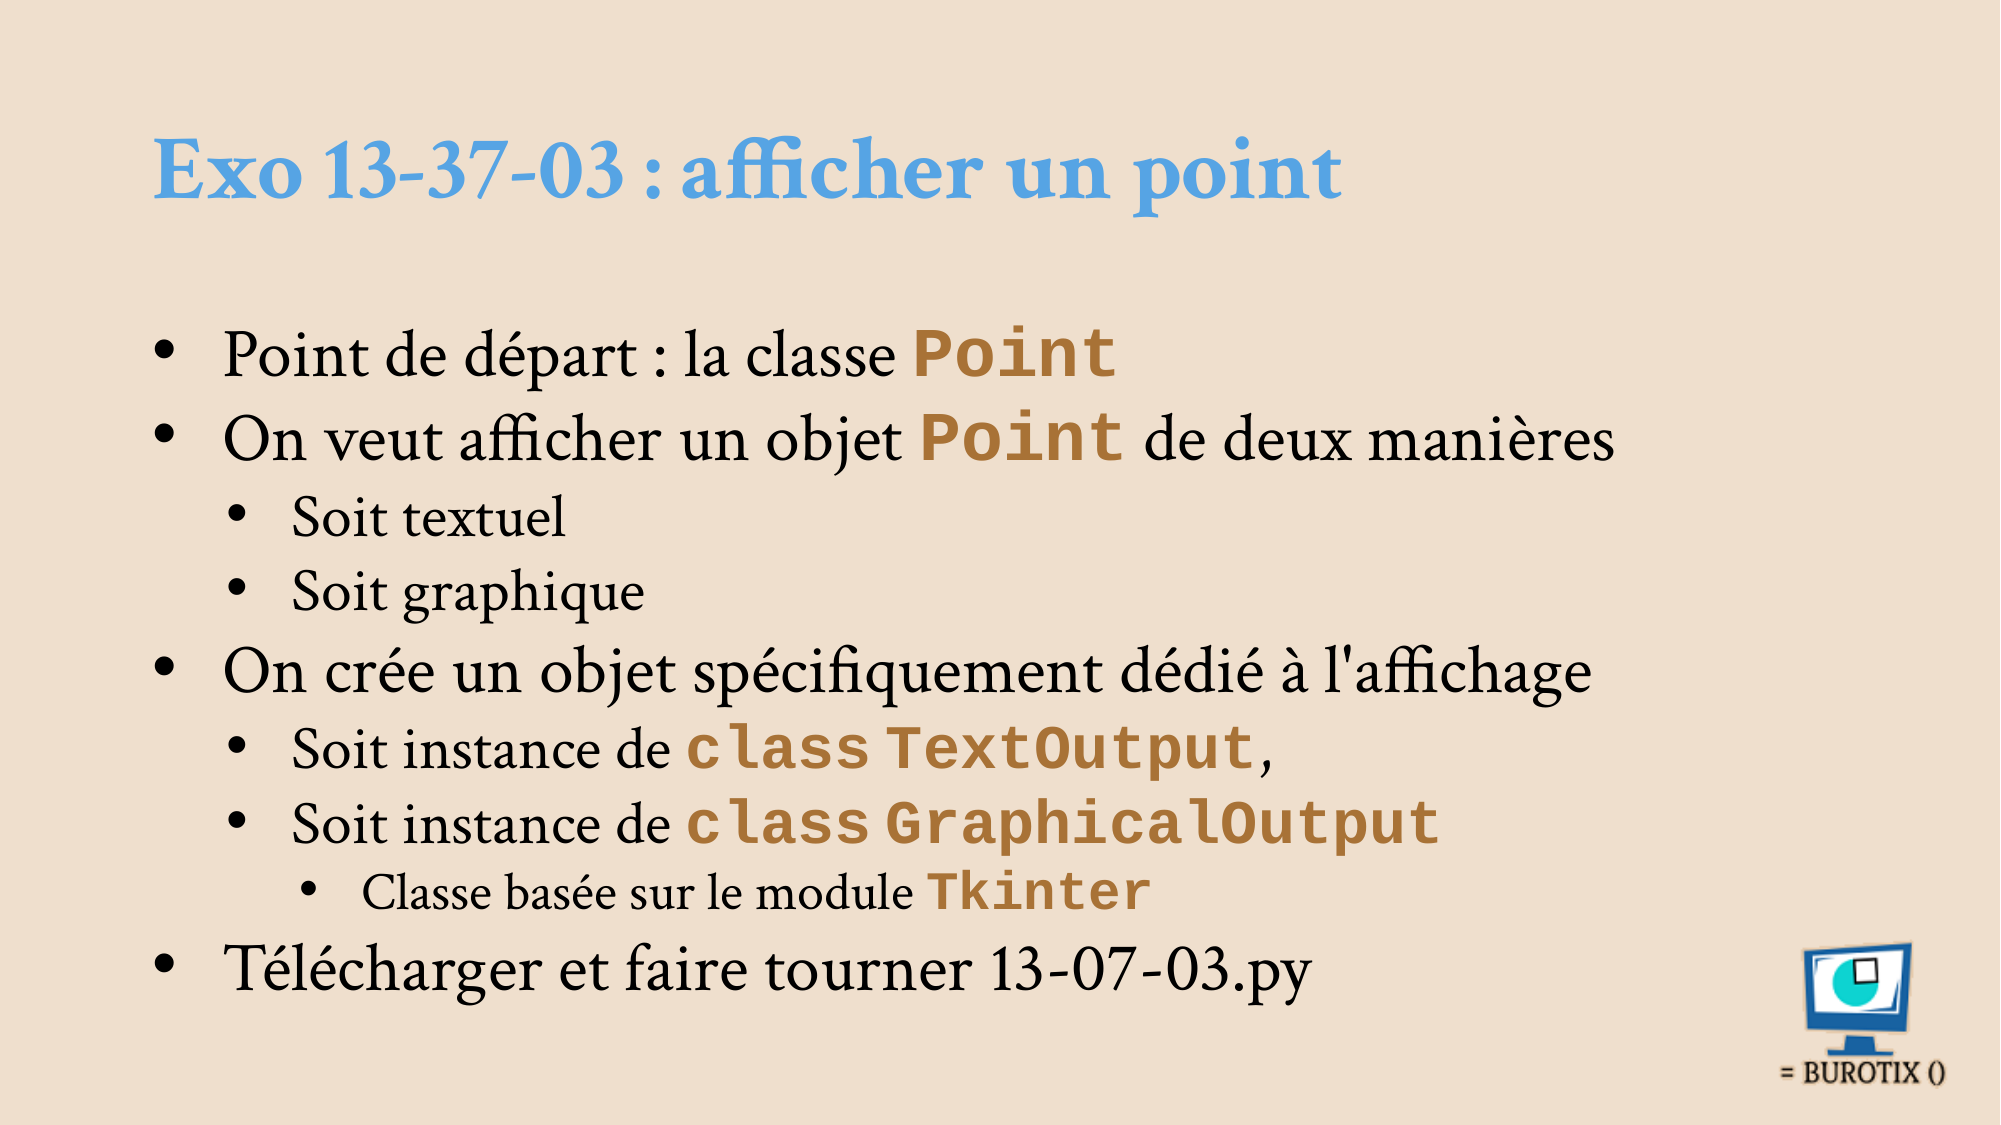

# Exo 13-37-03 : afficher un point
Point de départ : la classe Point
On veut afficher un objet Point de deux manières
Soit textuel
Soit graphique
On crée un objet spécifiquement dédié à l'affichage
Soit instance de class TextOutput,
Soit instance de class GraphicalOutput
Classe basée sur le module Tkinter
Télécharger et faire tourner 13-07-03.py